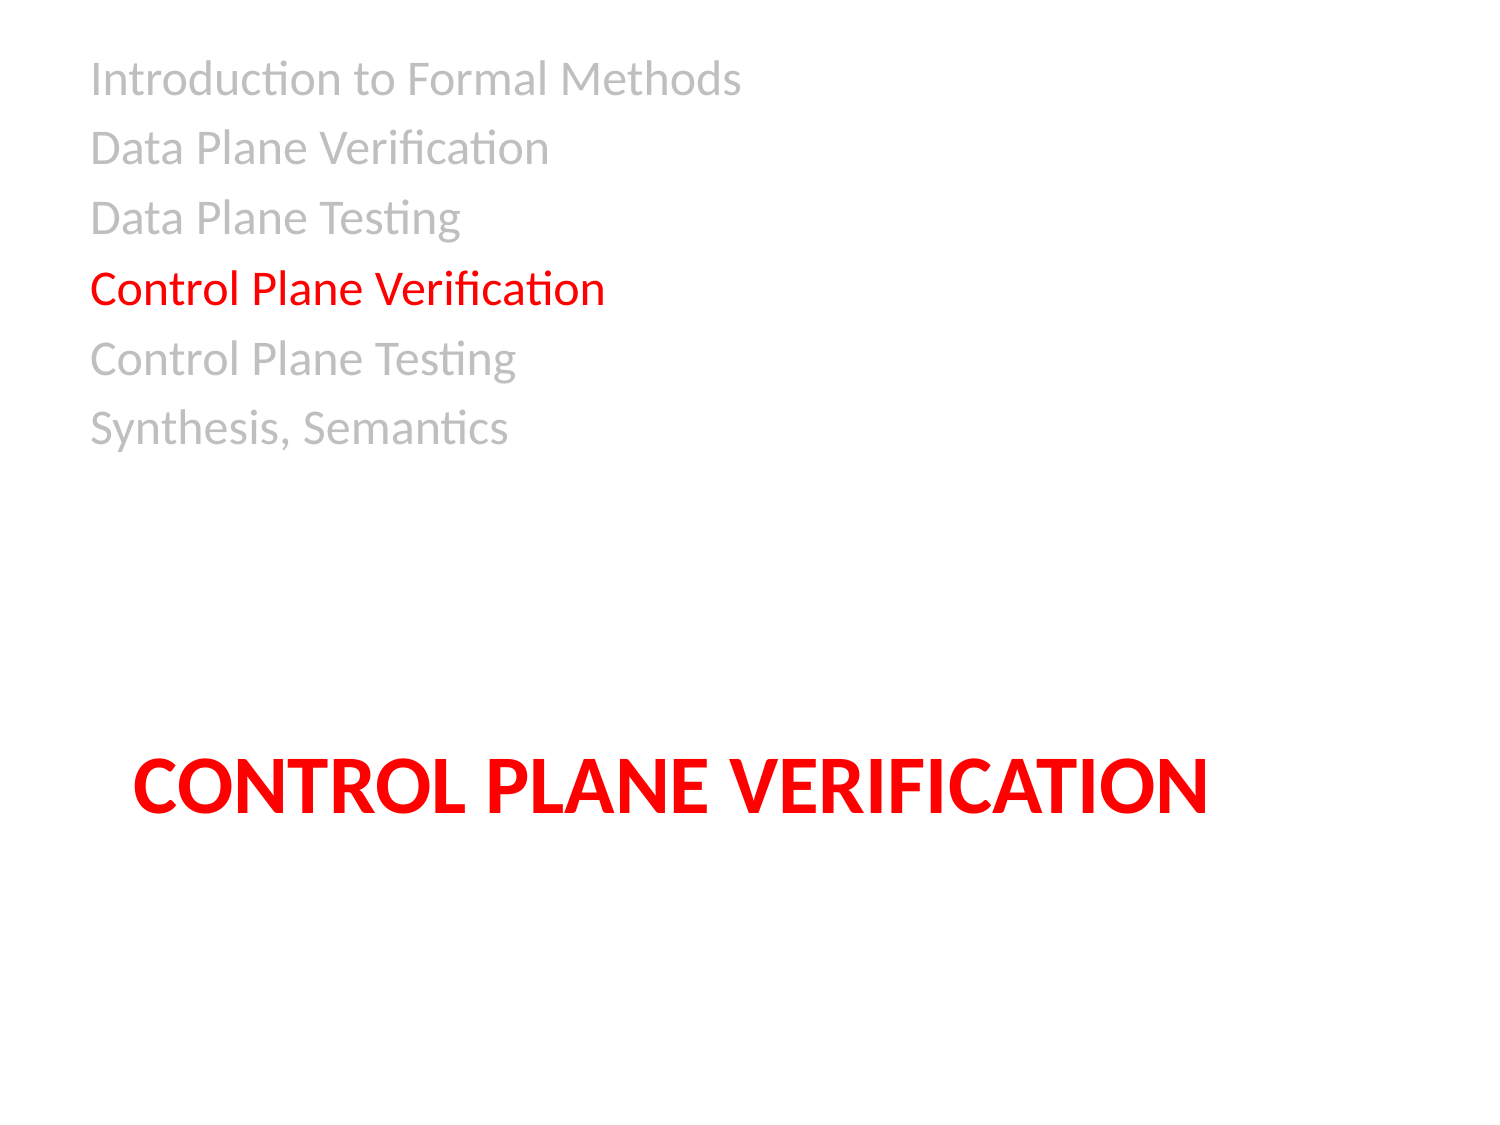

Introduction to Formal Methods
Data Plane Verification
Data Plane Testing
Control Plane Verification
Control Plane Testing
Synthesis, Semantics

# CONTROL PLANE VERIFICATION